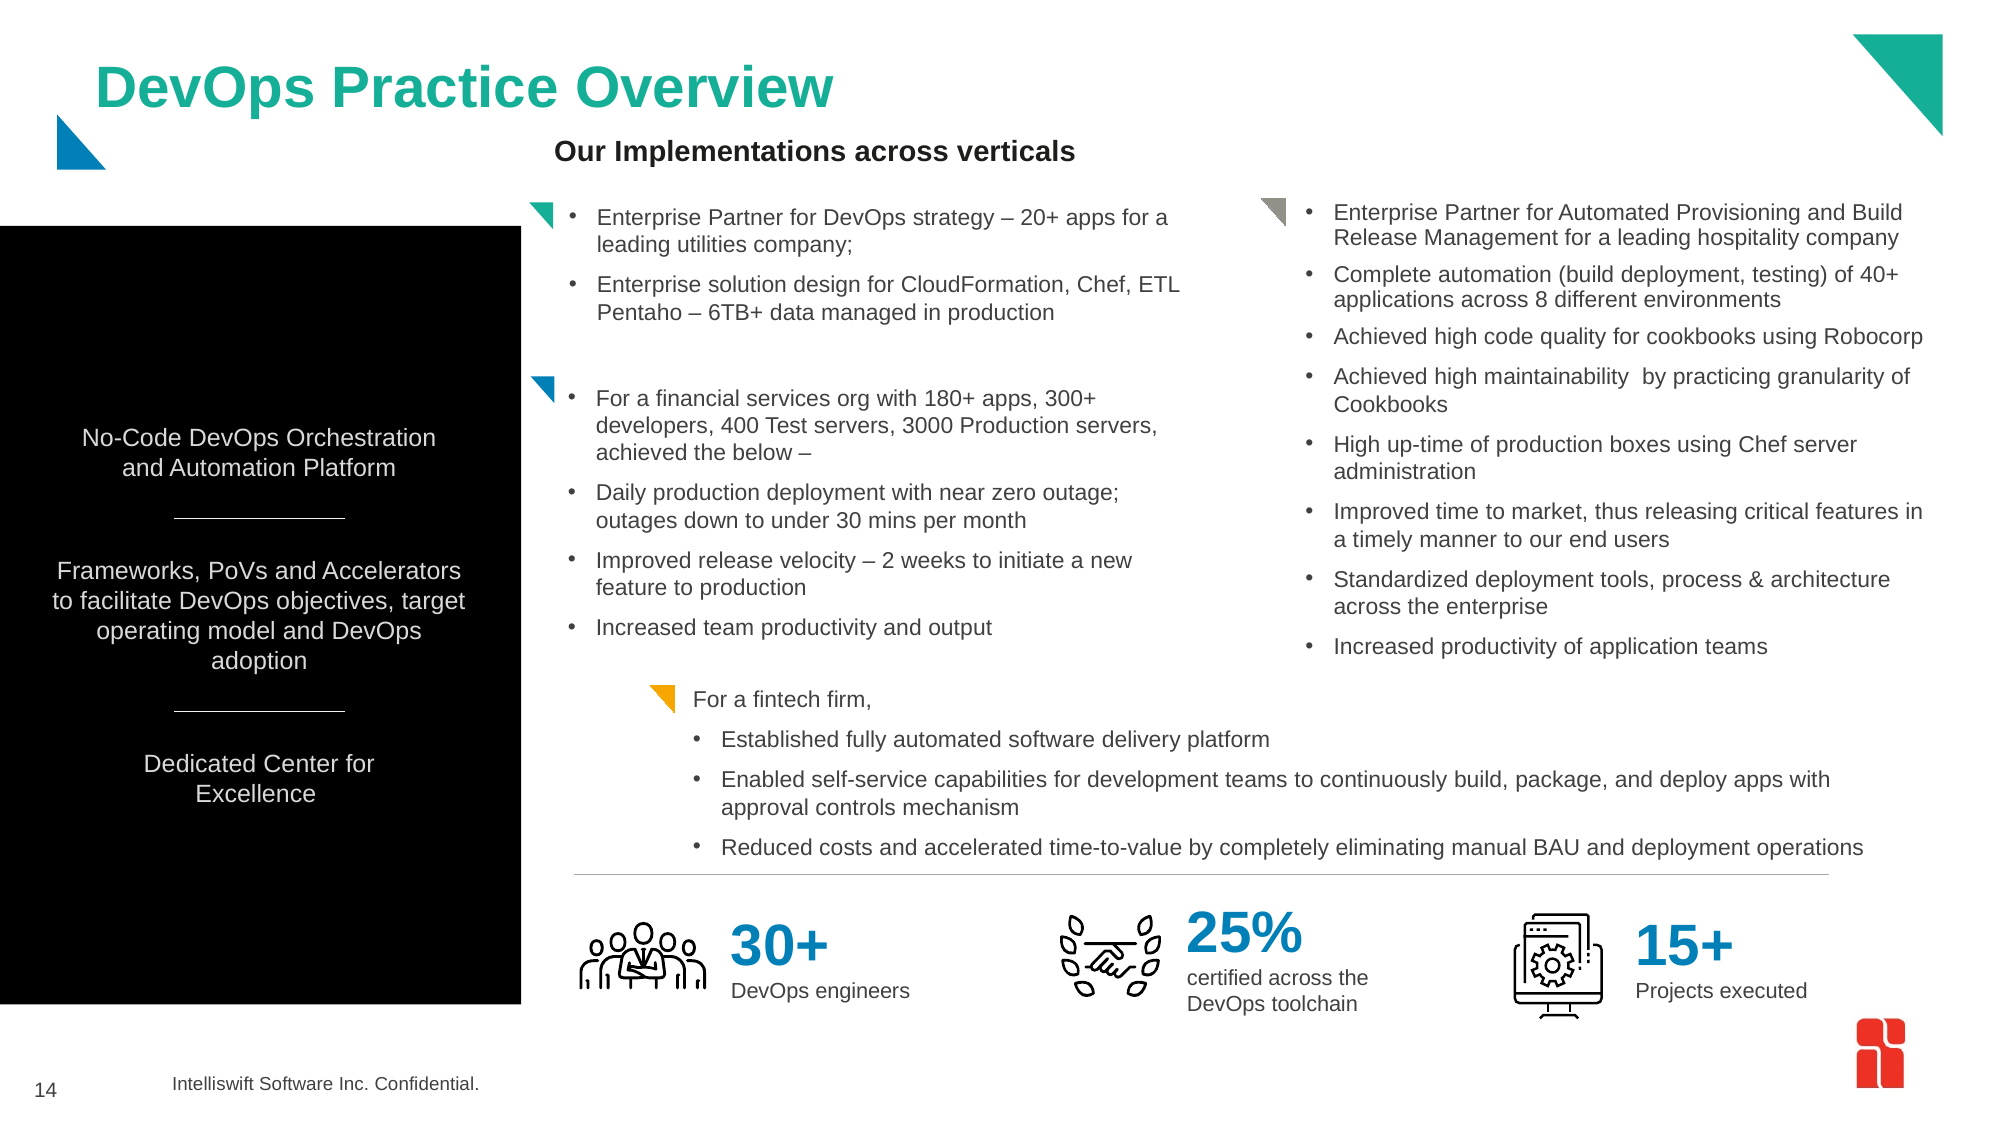

# DevOps Practice Overview
Our Implementations across verticals

Enterprise Partner for Automated Provisioning and Build Release Management for a leading hospitality company
Complete automation (build deployment, testing) of 40+ applications across 8 different environments
Achieved high code quality for cookbooks using Robocorp
Achieved high maintainability  by practicing granularity of Cookbooks
High up-time of production boxes using Chef server administration
Improved time to market, thus releasing critical features in a timely manner to our end users
Standardized deployment tools, process & architecture across the enterprise
Increased productivity of application teams

Enterprise Partner for DevOps strategy – 20+ apps for a leading utilities company;
Enterprise solution design for CloudFormation, Chef, ETL Pentaho – 6TB+ data managed in production

For a financial services org with 180+ apps, 300+ developers, 400 Test servers, 3000 Production servers, achieved the below –
Daily production deployment with near zero outage; outages down to under 30 mins per month
Improved release velocity – 2 weeks to initiate a new feature to production
Increased team productivity and output

No-Code DevOps Orchestration and Automation Platform
Frameworks, PoVs and Accelerators to facilitate DevOps objectives, target operating model and DevOps adoption
Dedicated Center for Excellence
For a fintech firm,
Established fully automated software delivery platform
Enabled self-service capabilities for development teams to continuously build, package, and deploy apps with approval controls mechanism
Reduced costs and accelerated time-to-value by completely eliminating manual BAU and deployment operations

25% certified across the DevOps toolchain

30+ DevOps engineers

15+ Projects executed